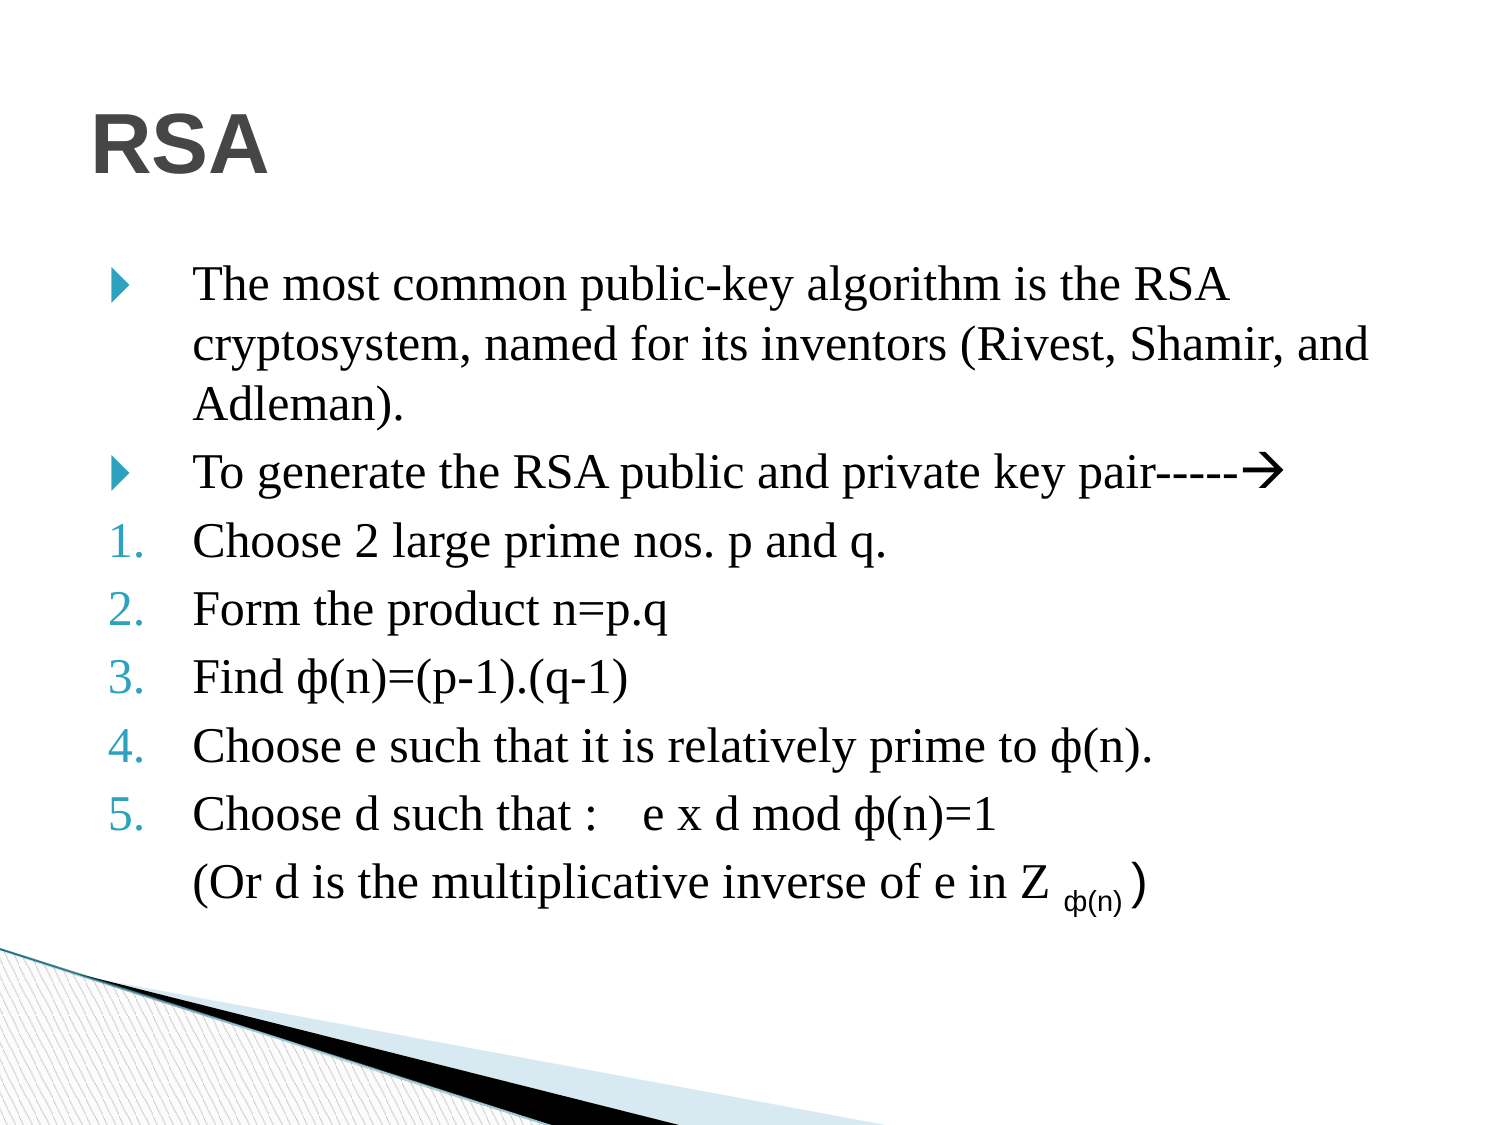

RSA
The most common public-key algorithm is the RSA cryptosystem, named for its inventors (Rivest, Shamir, and Adleman).
To generate the RSA public and private key pair-----🡪
Choose 2 large prime nos. p and q.
Form the product n=p.q
Find ф(n)=(p-1).(q-1)
Choose e such that it is relatively prime to ф(n).
Choose d such that :	e x d mod ф(n)=1
	(Or d is the multiplicative inverse of e in Z ф(n) )